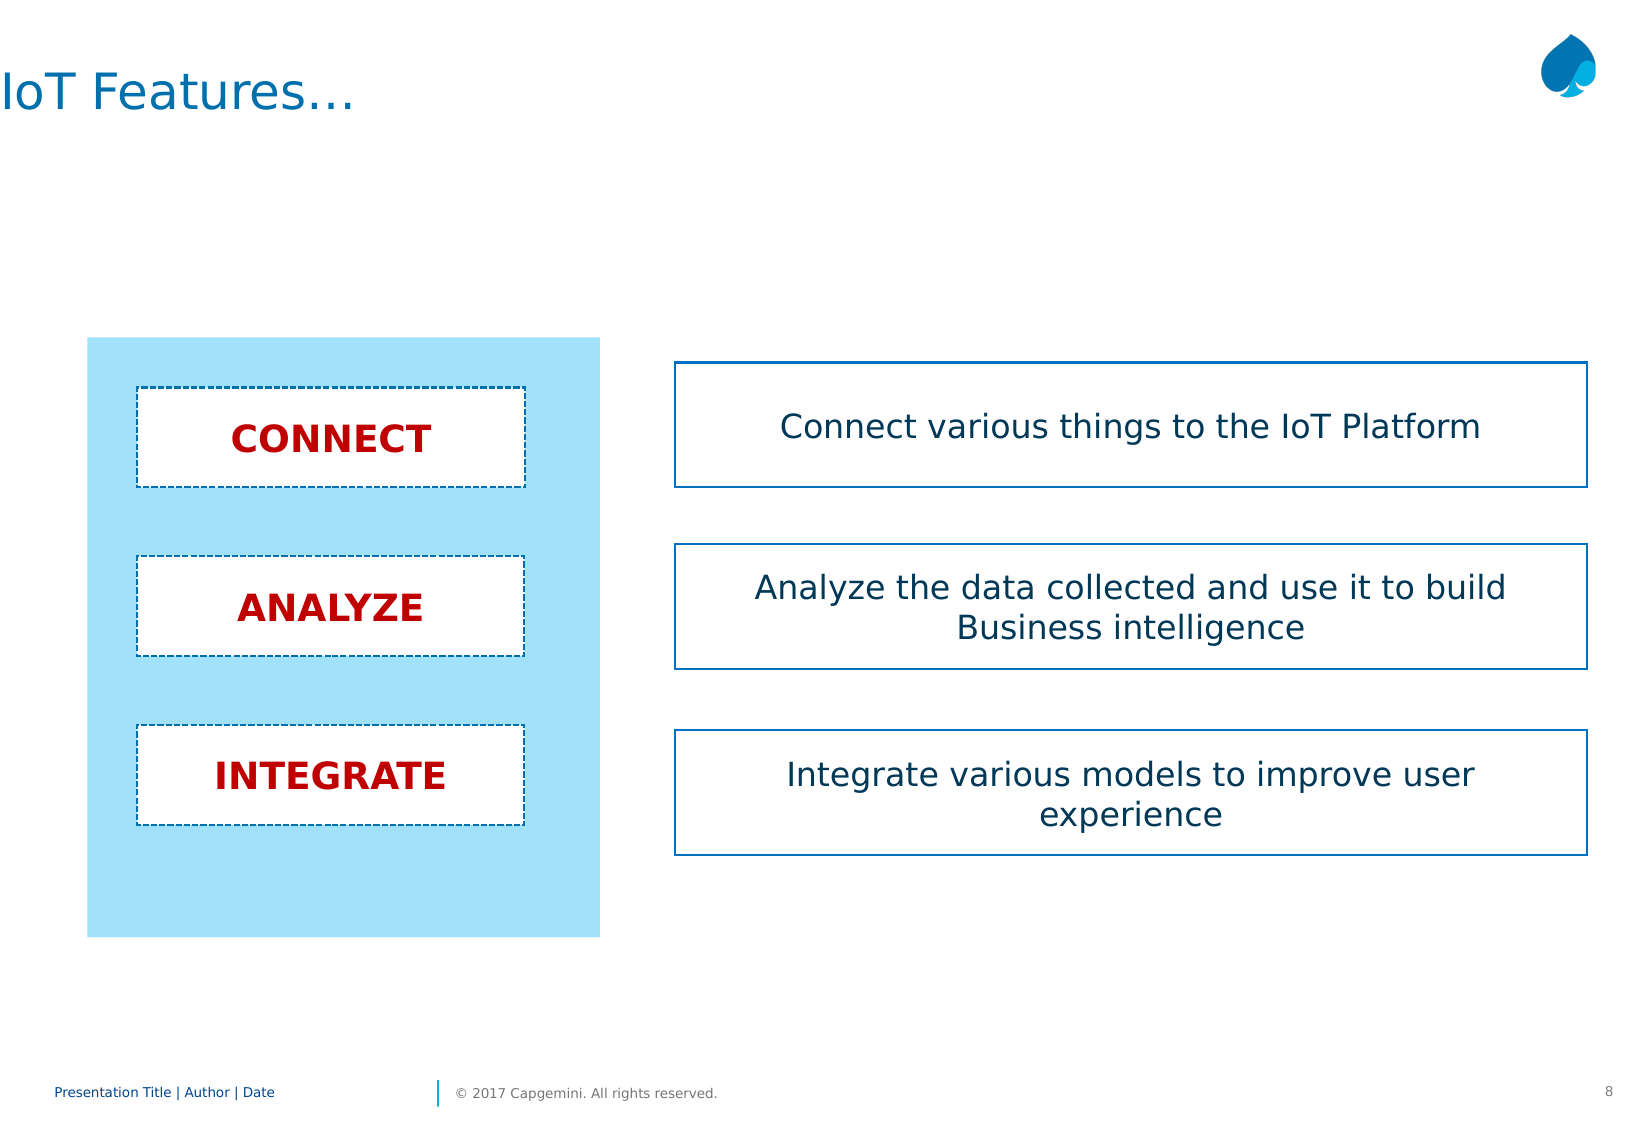

IoT Features…

Connect various things to the IoT Platform
CONNECT
Analyze the data collected and use it to build Business intelligence
ANALYZE
INTEGRATE
Integrate various models to improve user experience